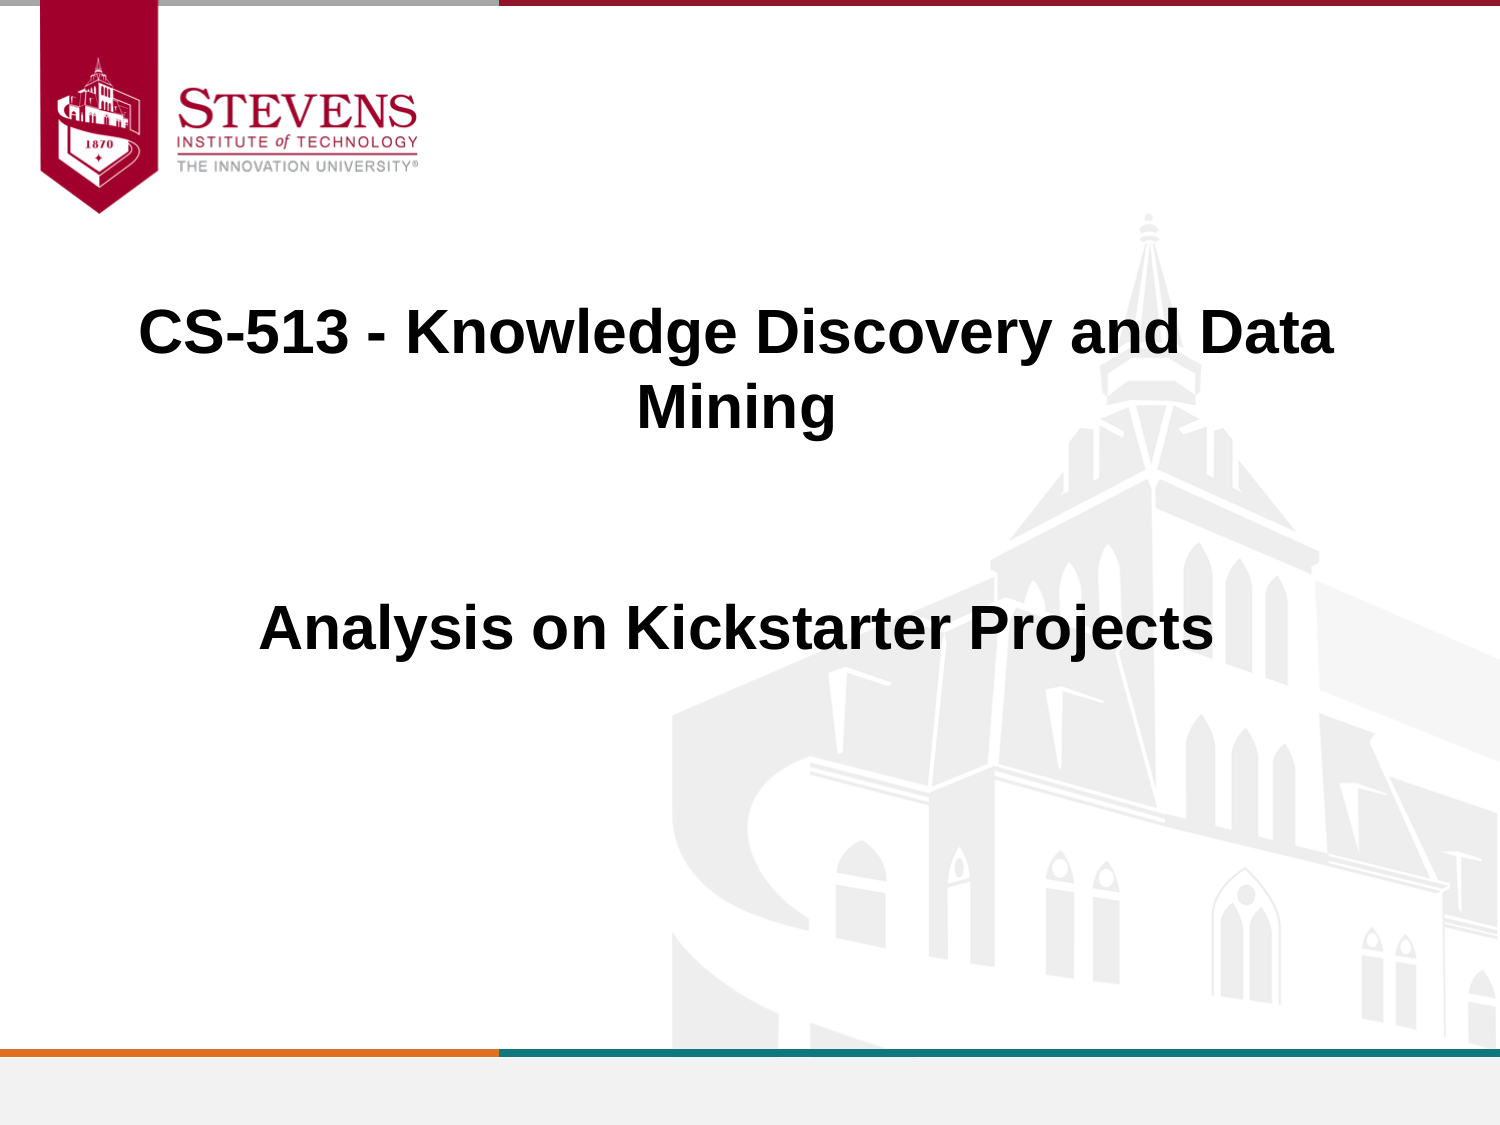

CS-513 - Knowledge Discovery and Data Mining
Analysis on Kickstarter Projects